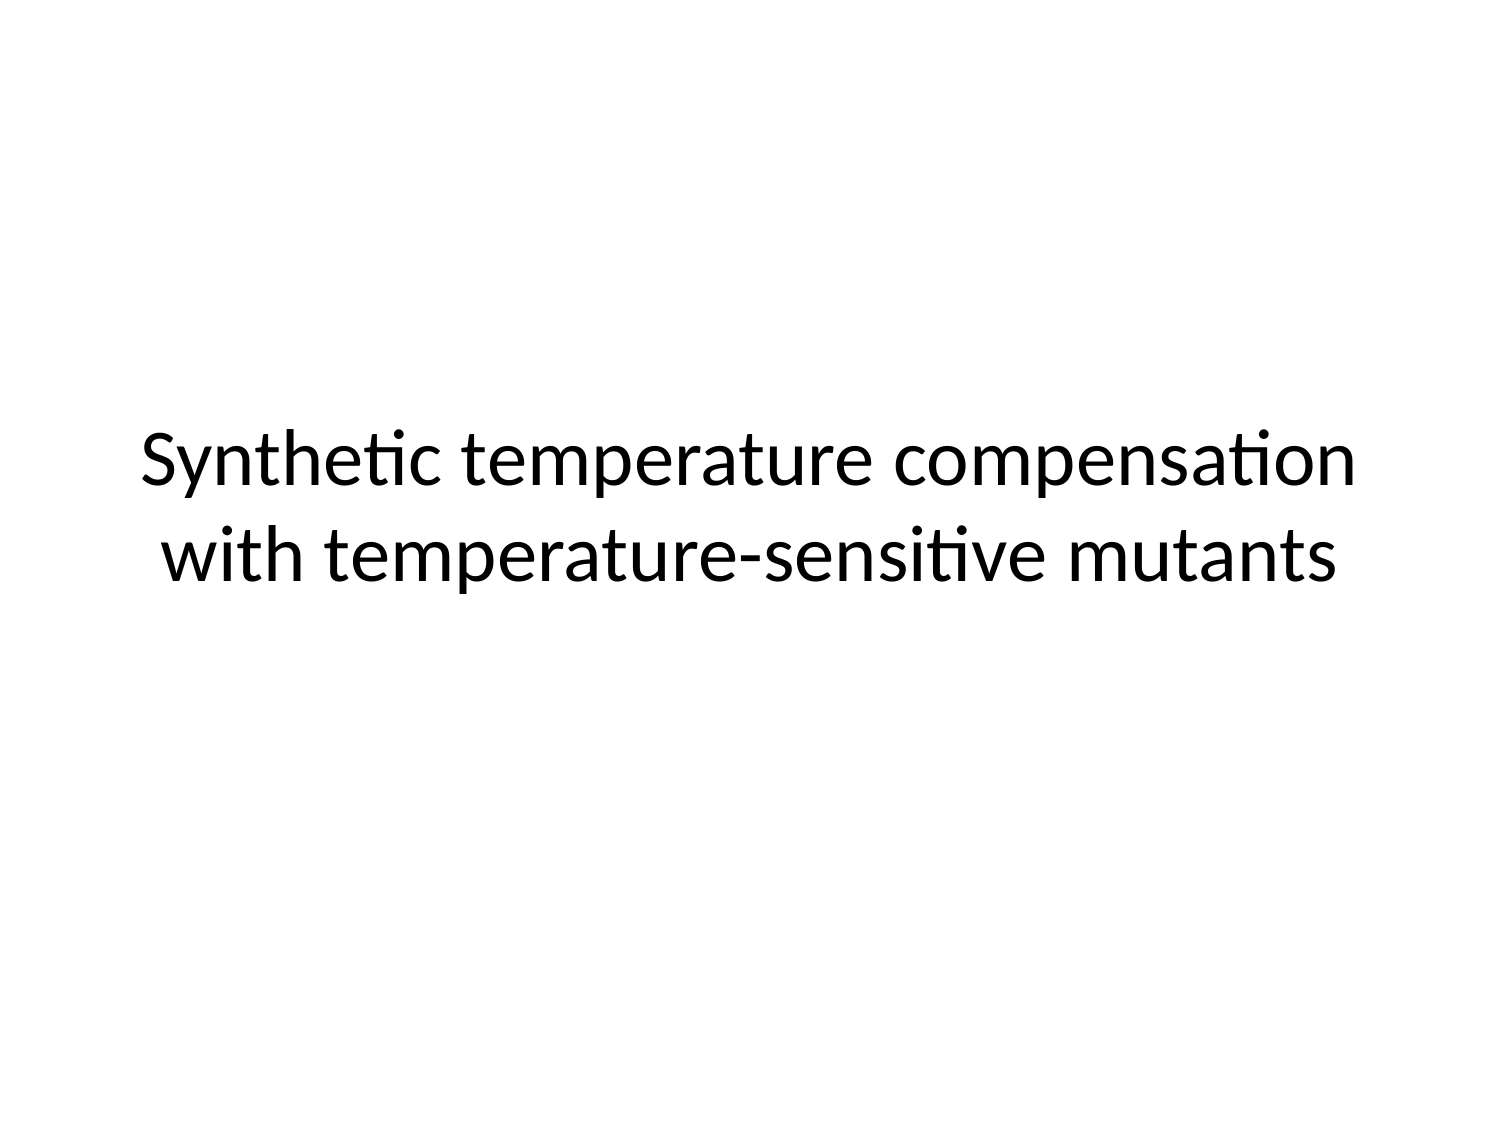

# Synthetic temperature compensation with temperature-sensitive mutants